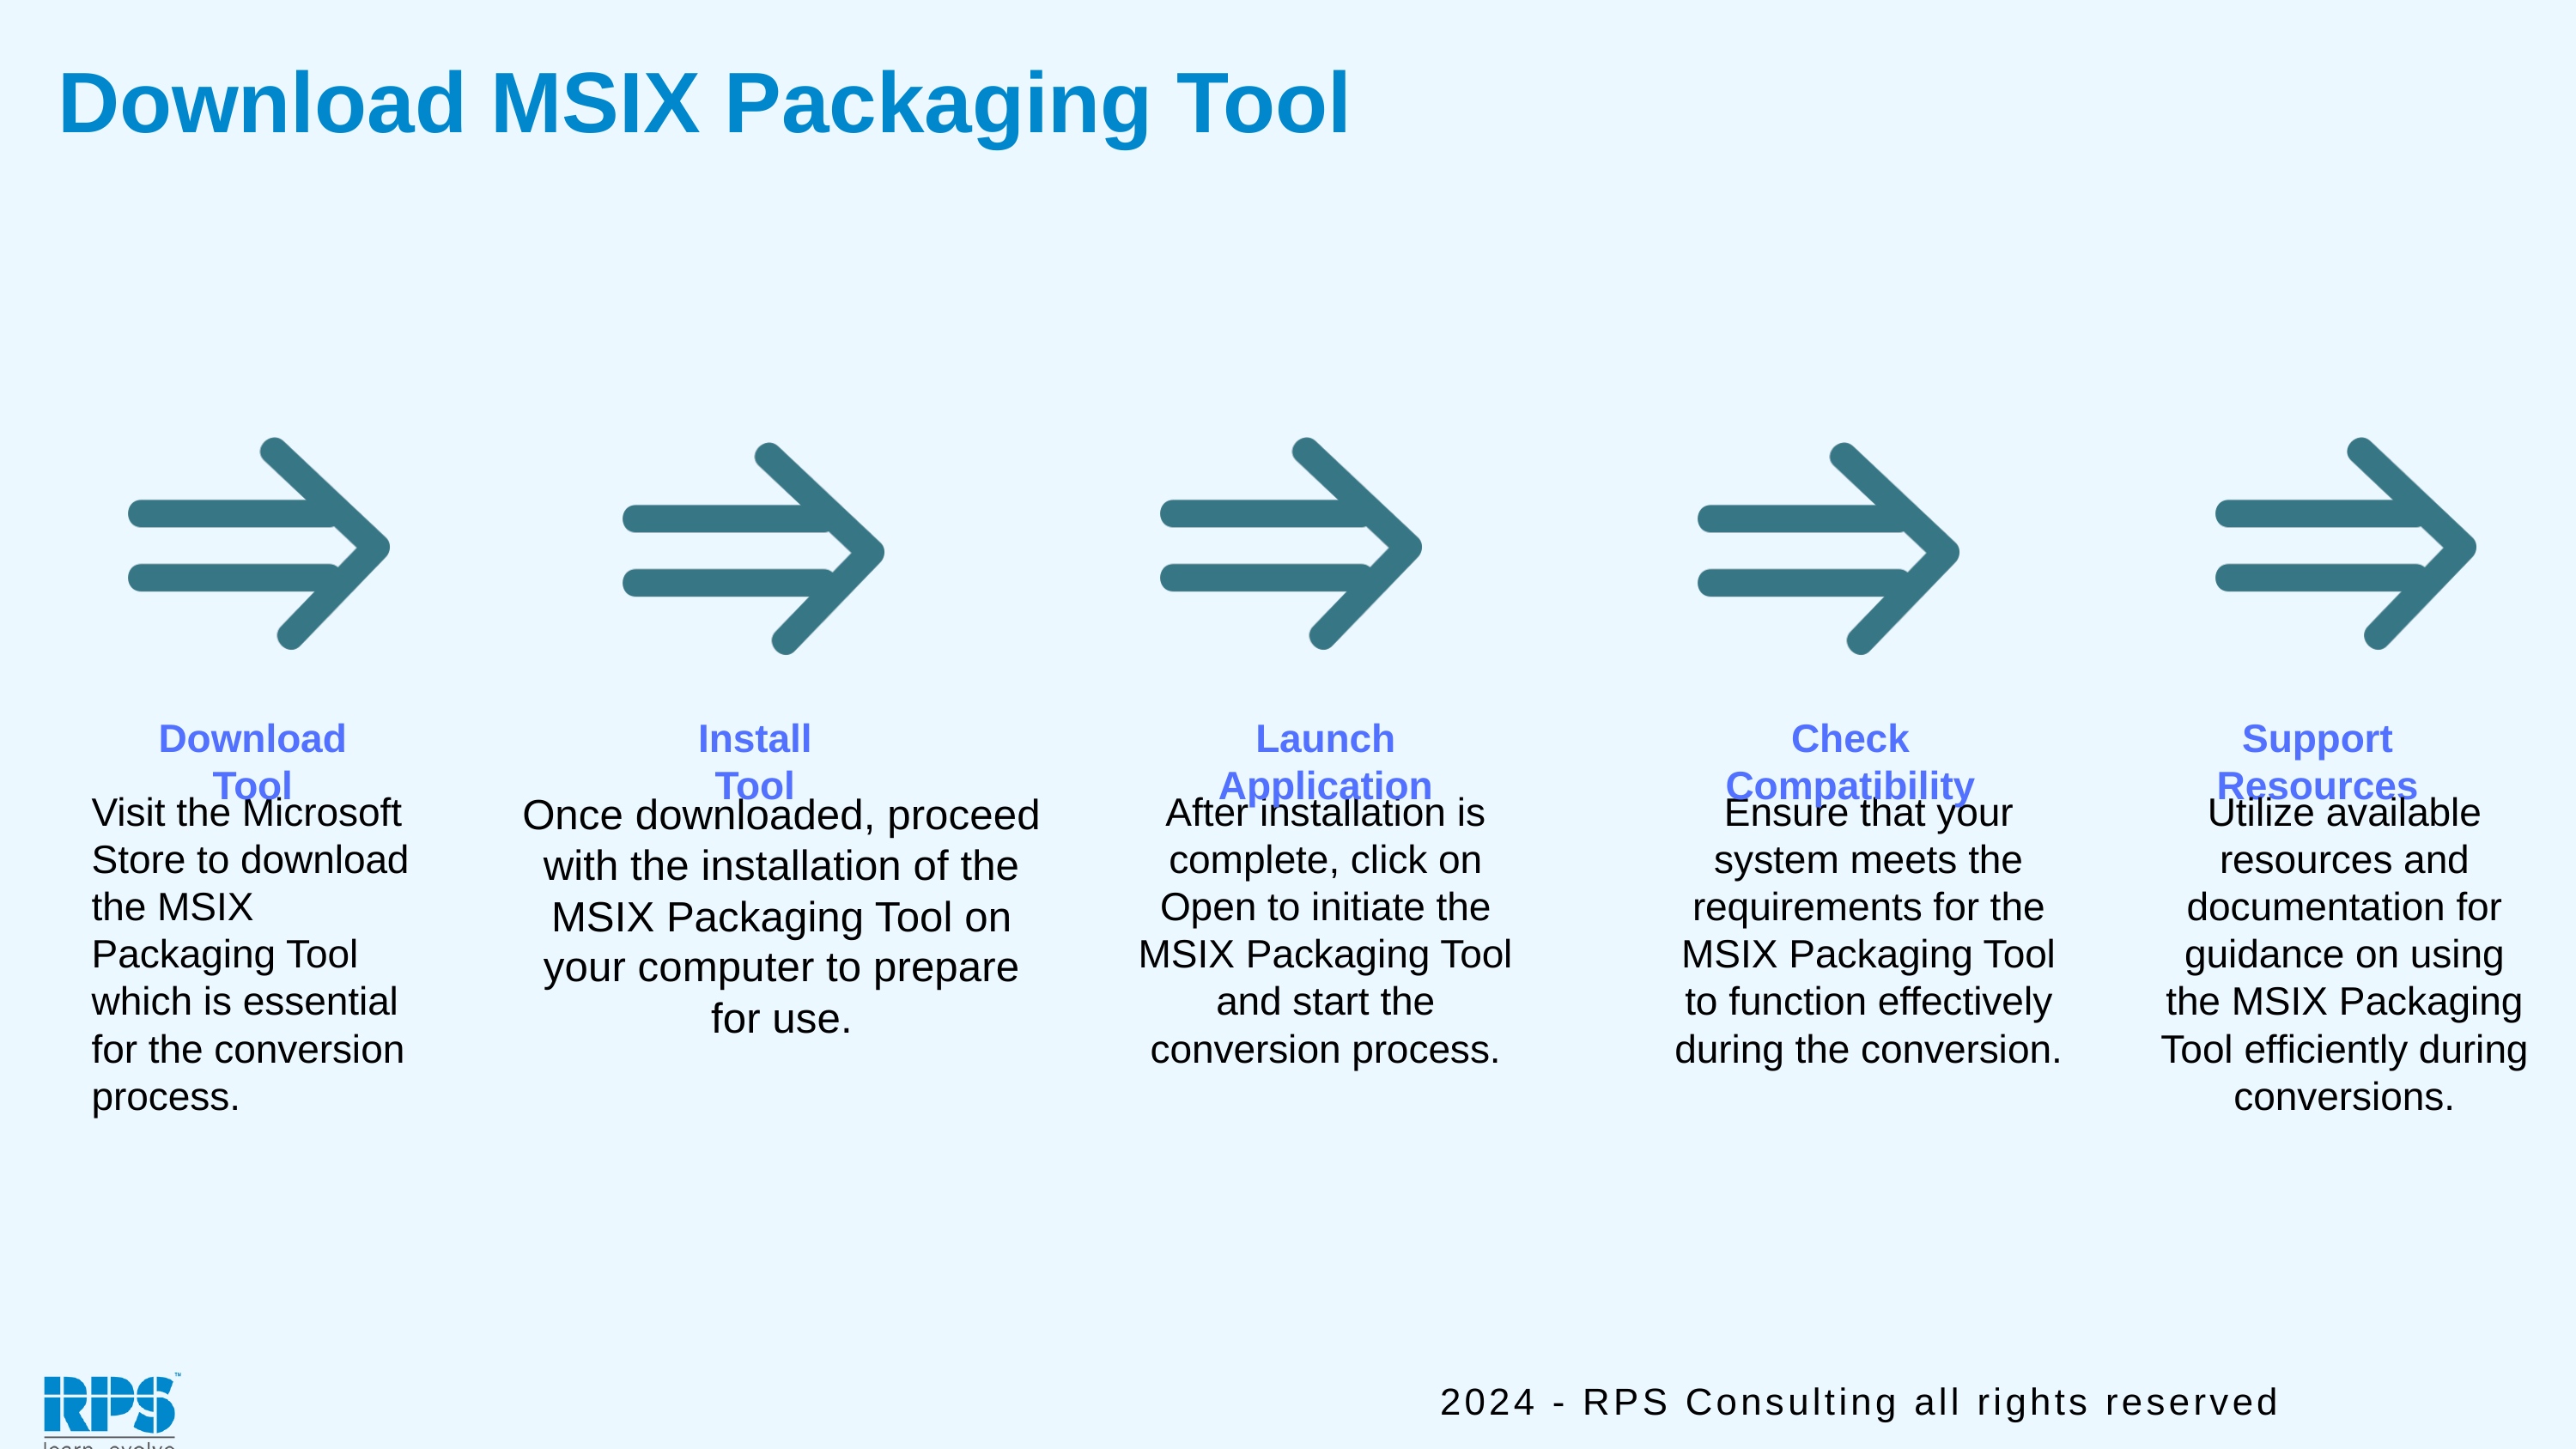

Download MSIX Packaging Tool

Download Tool
Install Tool
Launch Application
Check Compatibility
Support Resources
Visit the Microsoft Store to download the MSIX Packaging Tool which is essential for the conversion process.
After installation is complete, click on Open to initiate the MSIX Packaging Tool and start the conversion process.
Ensure that your system meets the requirements for the MSIX Packaging Tool to function effectively during the conversion.
Utilize available resources and documentation for guidance on using the MSIX Packaging Tool efficiently during conversions.
Once downloaded, proceed with the installation of the MSIX Packaging Tool on your computer to prepare for use.
2024 - RPS Consulting all rights reserved